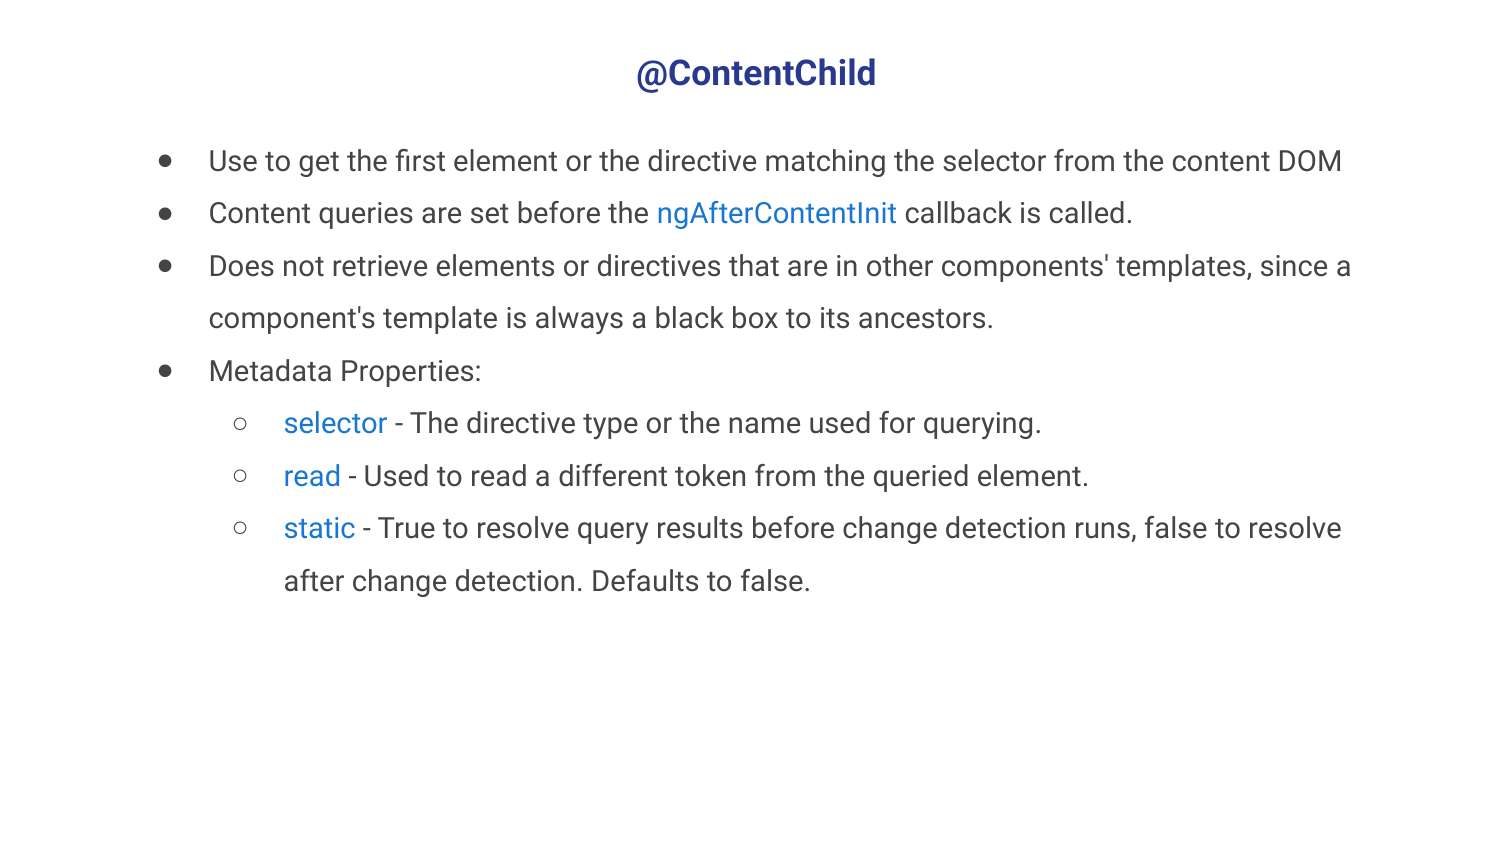

@ContentChild
Use to get the first element or the directive matching the selector from the content DOM
Content queries are set before the ngAfterContentInit callback is called.
Does not retrieve elements or directives that are in other components' templates, since a component's template is always a black box to its ancestors.
Metadata Properties:
selector - The directive type or the name used for querying.
read - Used to read a different token from the queried element.
static - True to resolve query results before change detection runs, false to resolve after change detection. Defaults to false.